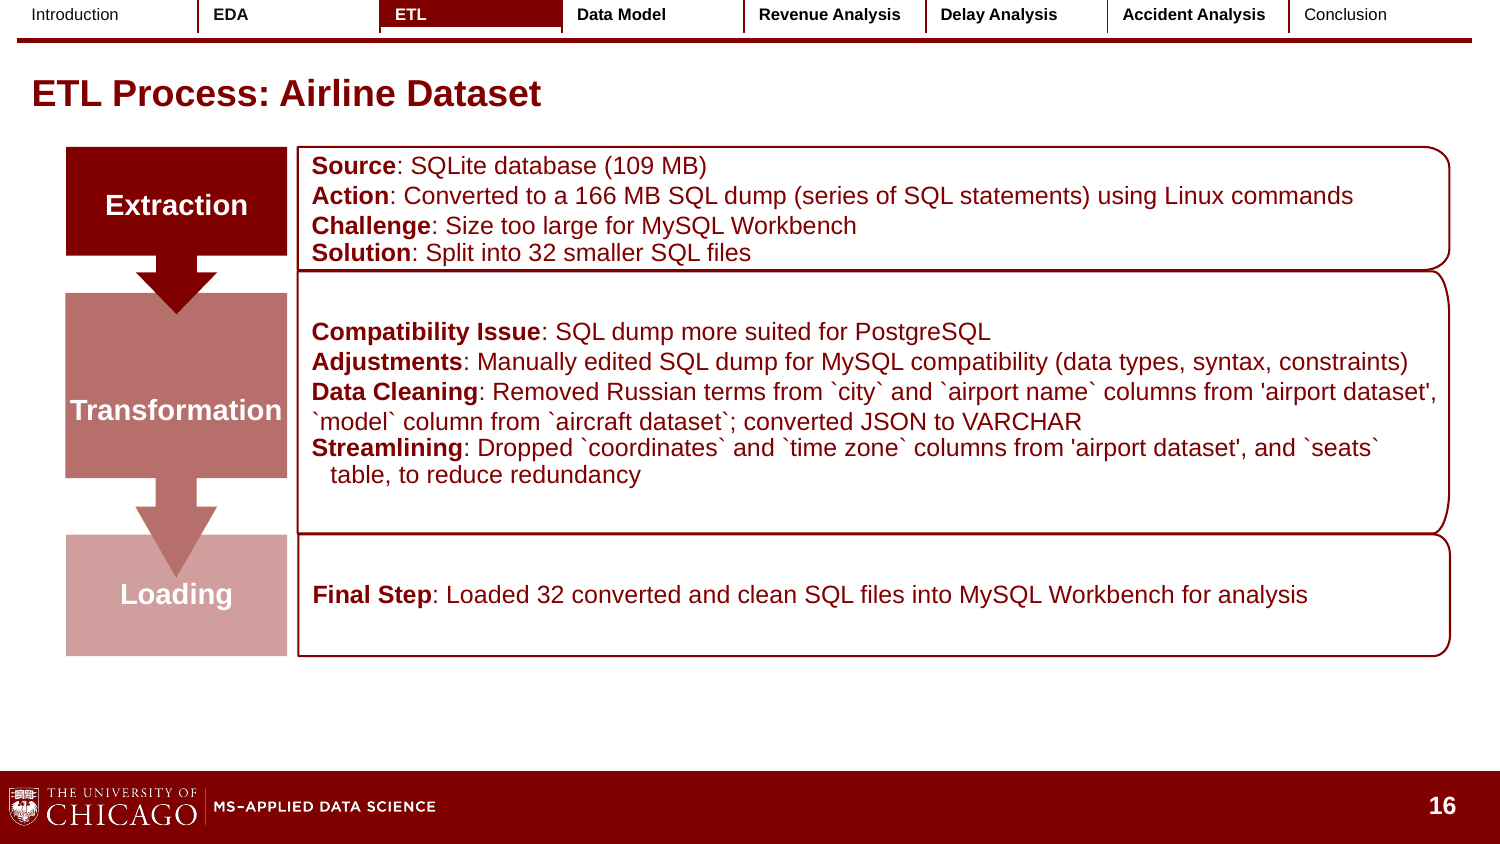

| Introduction | EDA | ETL | Data Model | Revenue Analysis | Delay Analysis | Accident Analysis | Conclusion |
| --- | --- | --- | --- | --- | --- | --- | --- |

# ETL Process: Airline Dataset
Extraction
Source: SQLite database (109 MB)
Action: Converted to a 166 MB SQL dump (series of SQL statements) using Linux commands
Challenge: Size too large for MySQL Workbench
Solution: Split into 32 smaller SQL files
Compatibility Issue: SQL dump more suited for PostgreSQL
Adjustments: Manually edited SQL dump for MySQL compatibility (data types, syntax, constraints)
Data Cleaning: Removed Russian terms from `city` and `airport name` columns from 'airport dataset', `model` column from `aircraft dataset`; converted JSON to VARCHAR
Streamlining: Dropped `coordinates` and `time zone` columns from 'airport dataset', and `seats` table, to reduce redundancy
Transformation
Final Step: Loaded 32 converted and clean SQL files into MySQL Workbench for analysis
Loading
16